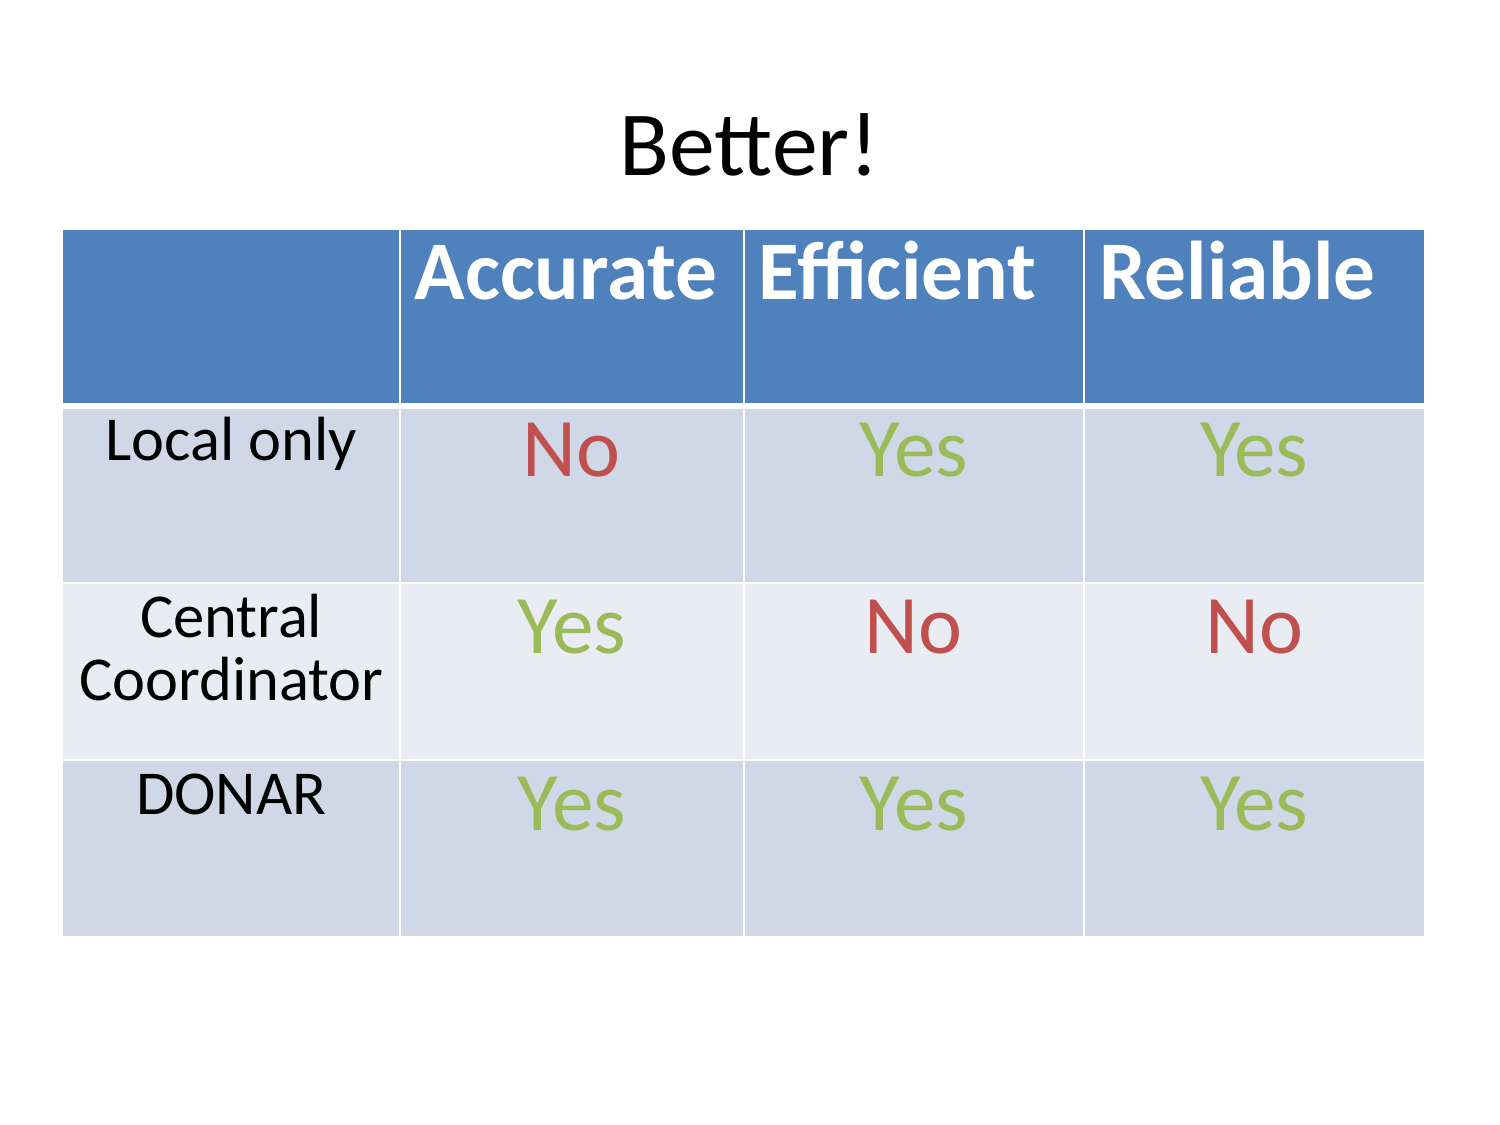

# Better!
|  | Accurate | Efficient | Reliable |
| --- | --- | --- | --- |
| Local only | No | Yes | Yes |
| Central Coordinator | Yes | No | No |
| DONAR | Yes | Yes | Yes |